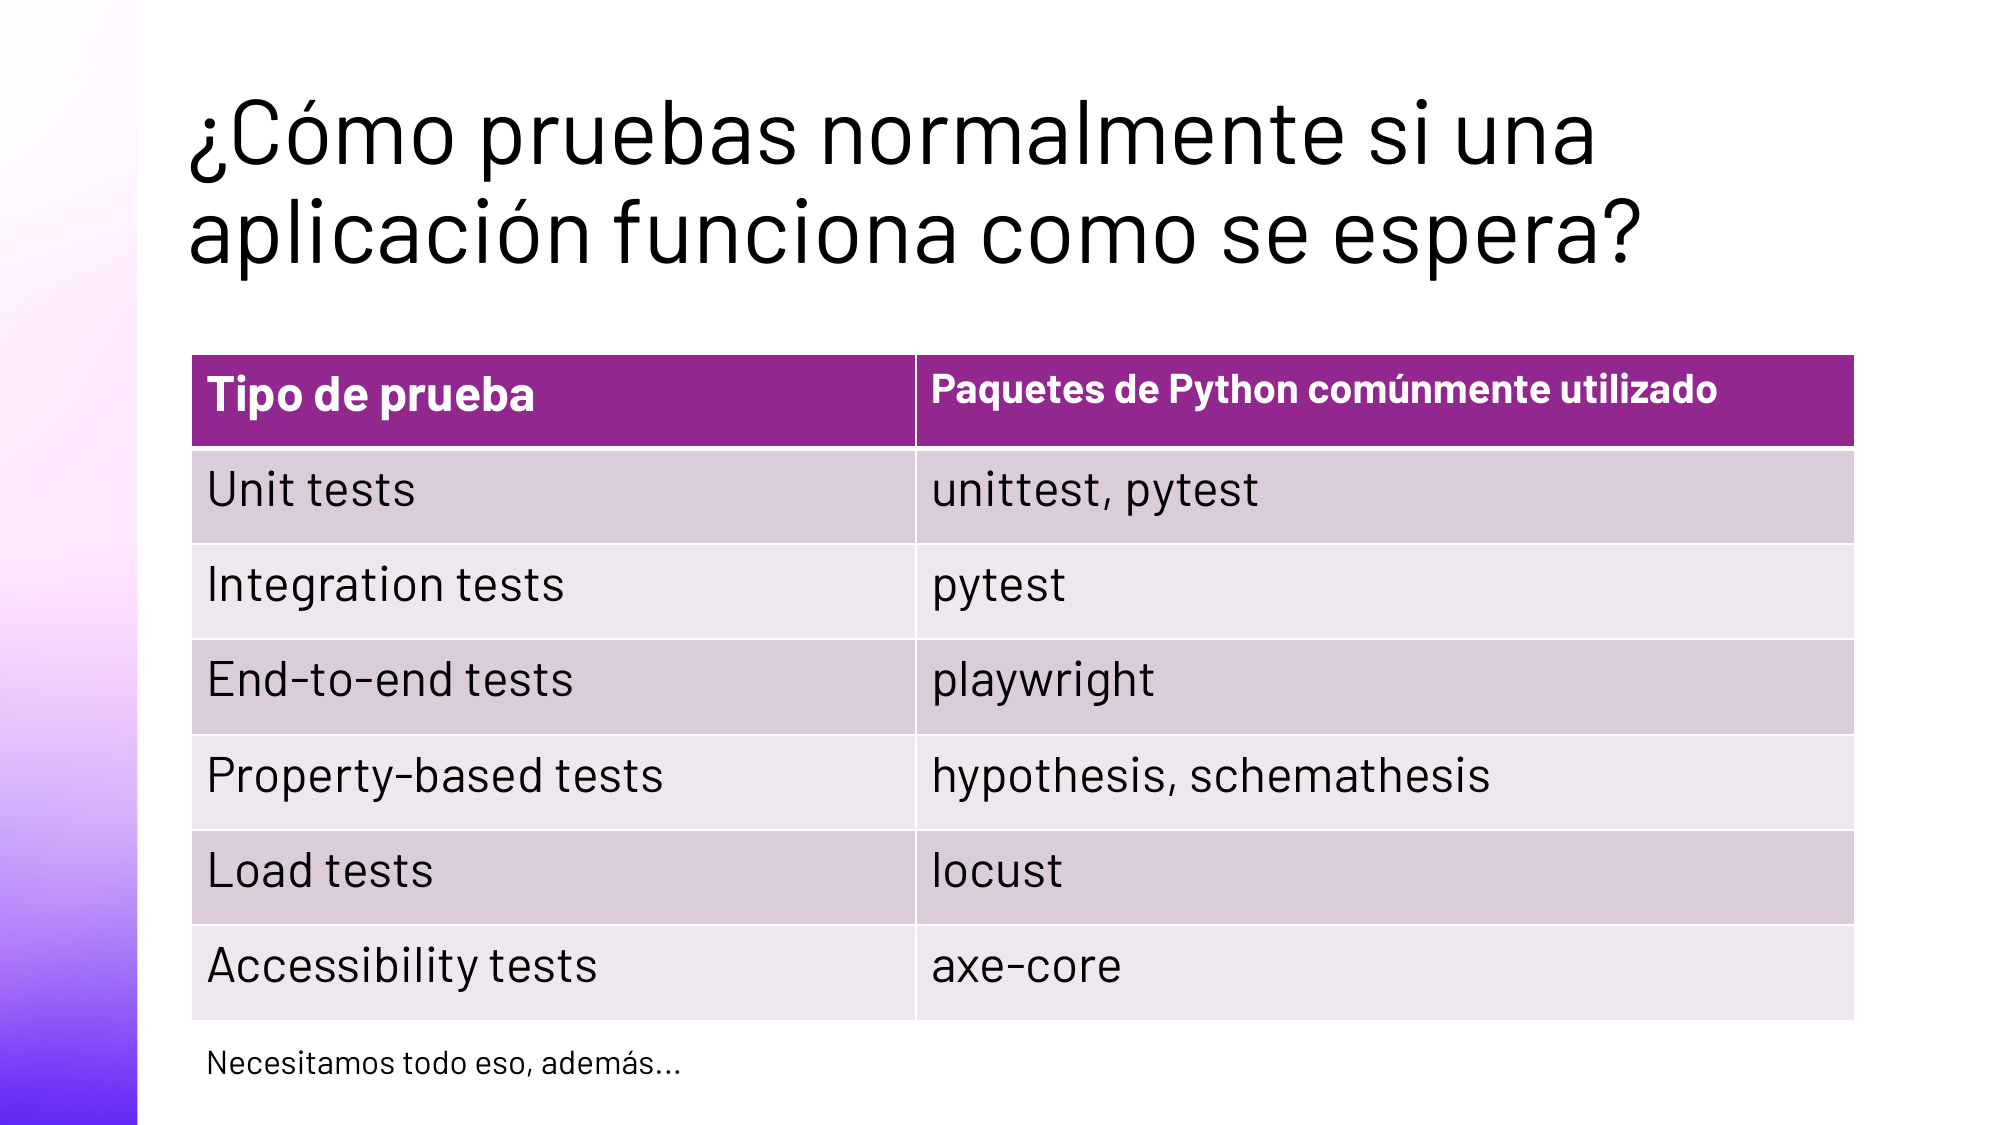

# ¿Cómo pruebas normalmente si una aplicación funciona como se espera?
| Tipo de prueba | Paquetes de Python comúnmente utilizado |
| --- | --- |
| Unit tests | unittest, pytest |
| Integration tests | pytest |
| End-to-end tests | playwright |
| Property-based tests | hypothesis, schemathesis |
| Load tests | locust |
| Accessibility tests | axe-core |

Necesitamos todo eso, además...